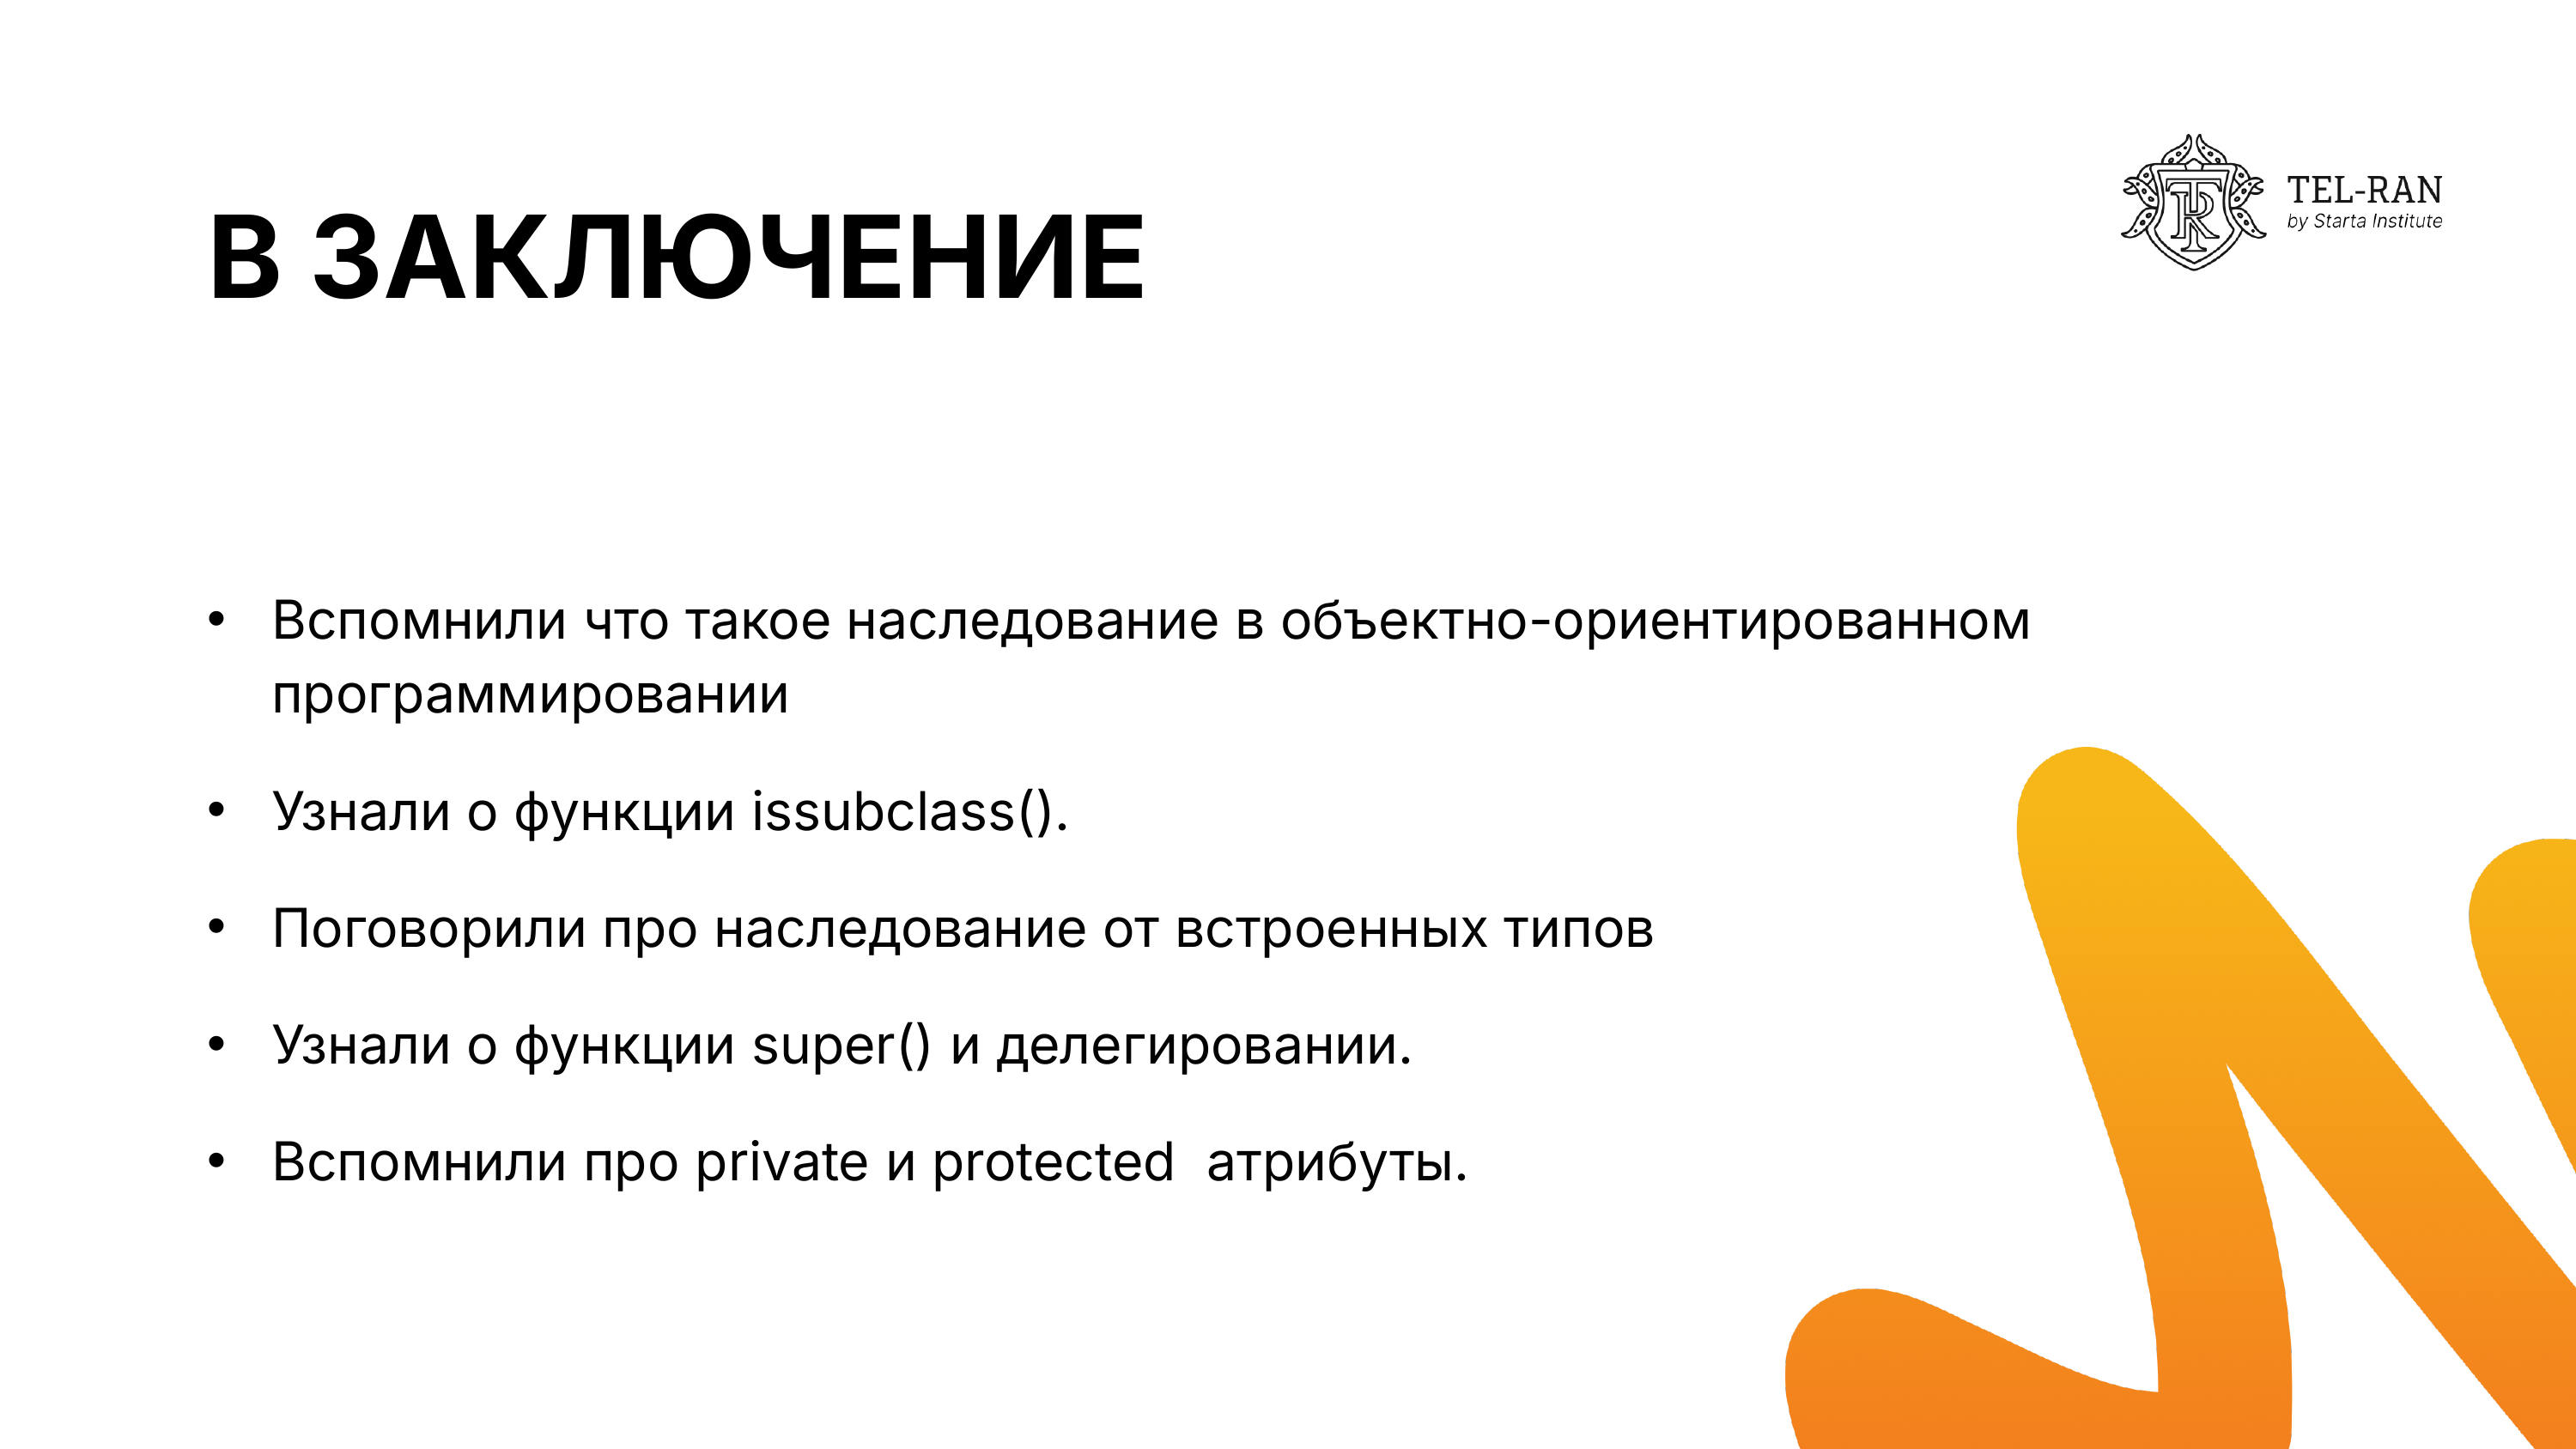

В ЗАКЛЮЧЕНИЕ
Вспомнили что такое наследование в объектно-ориентированном программировании
Узнали о функции issubclass().
Поговорили про наследование от встроенных типов
Узнали о функции super() и делегировании.
Вспомнили про private и protected  атрибуты.